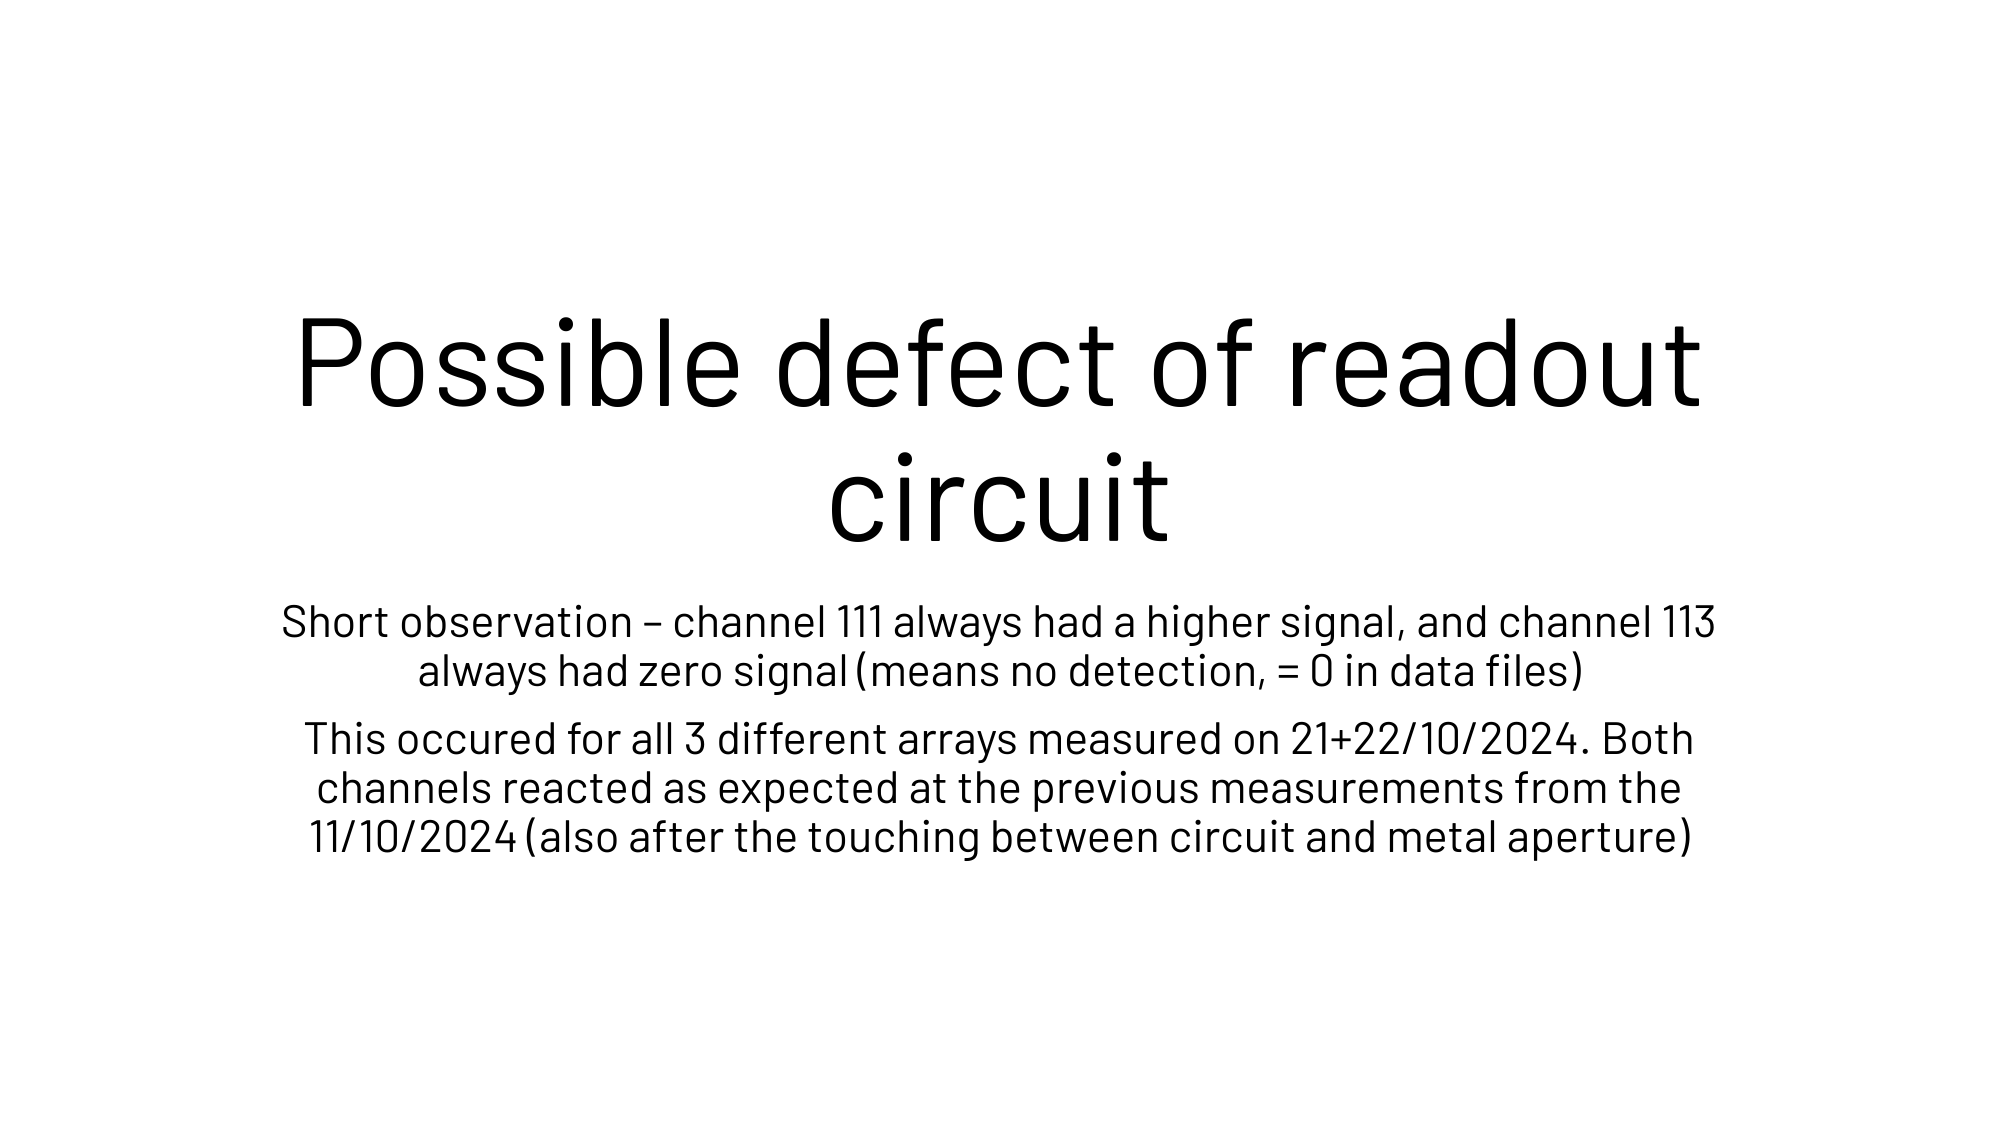

# Possible defect of readout circuit
Short observation – channel 111 always had a higher signal, and channel 113 always had zero signal (means no detection, = 0 in data files)
This occured for all 3 different arrays measured on 21+22/10/2024. Both channels reacted as expected at the previous measurements from the 11/10/2024 (also after the touching between circuit and metal aperture)